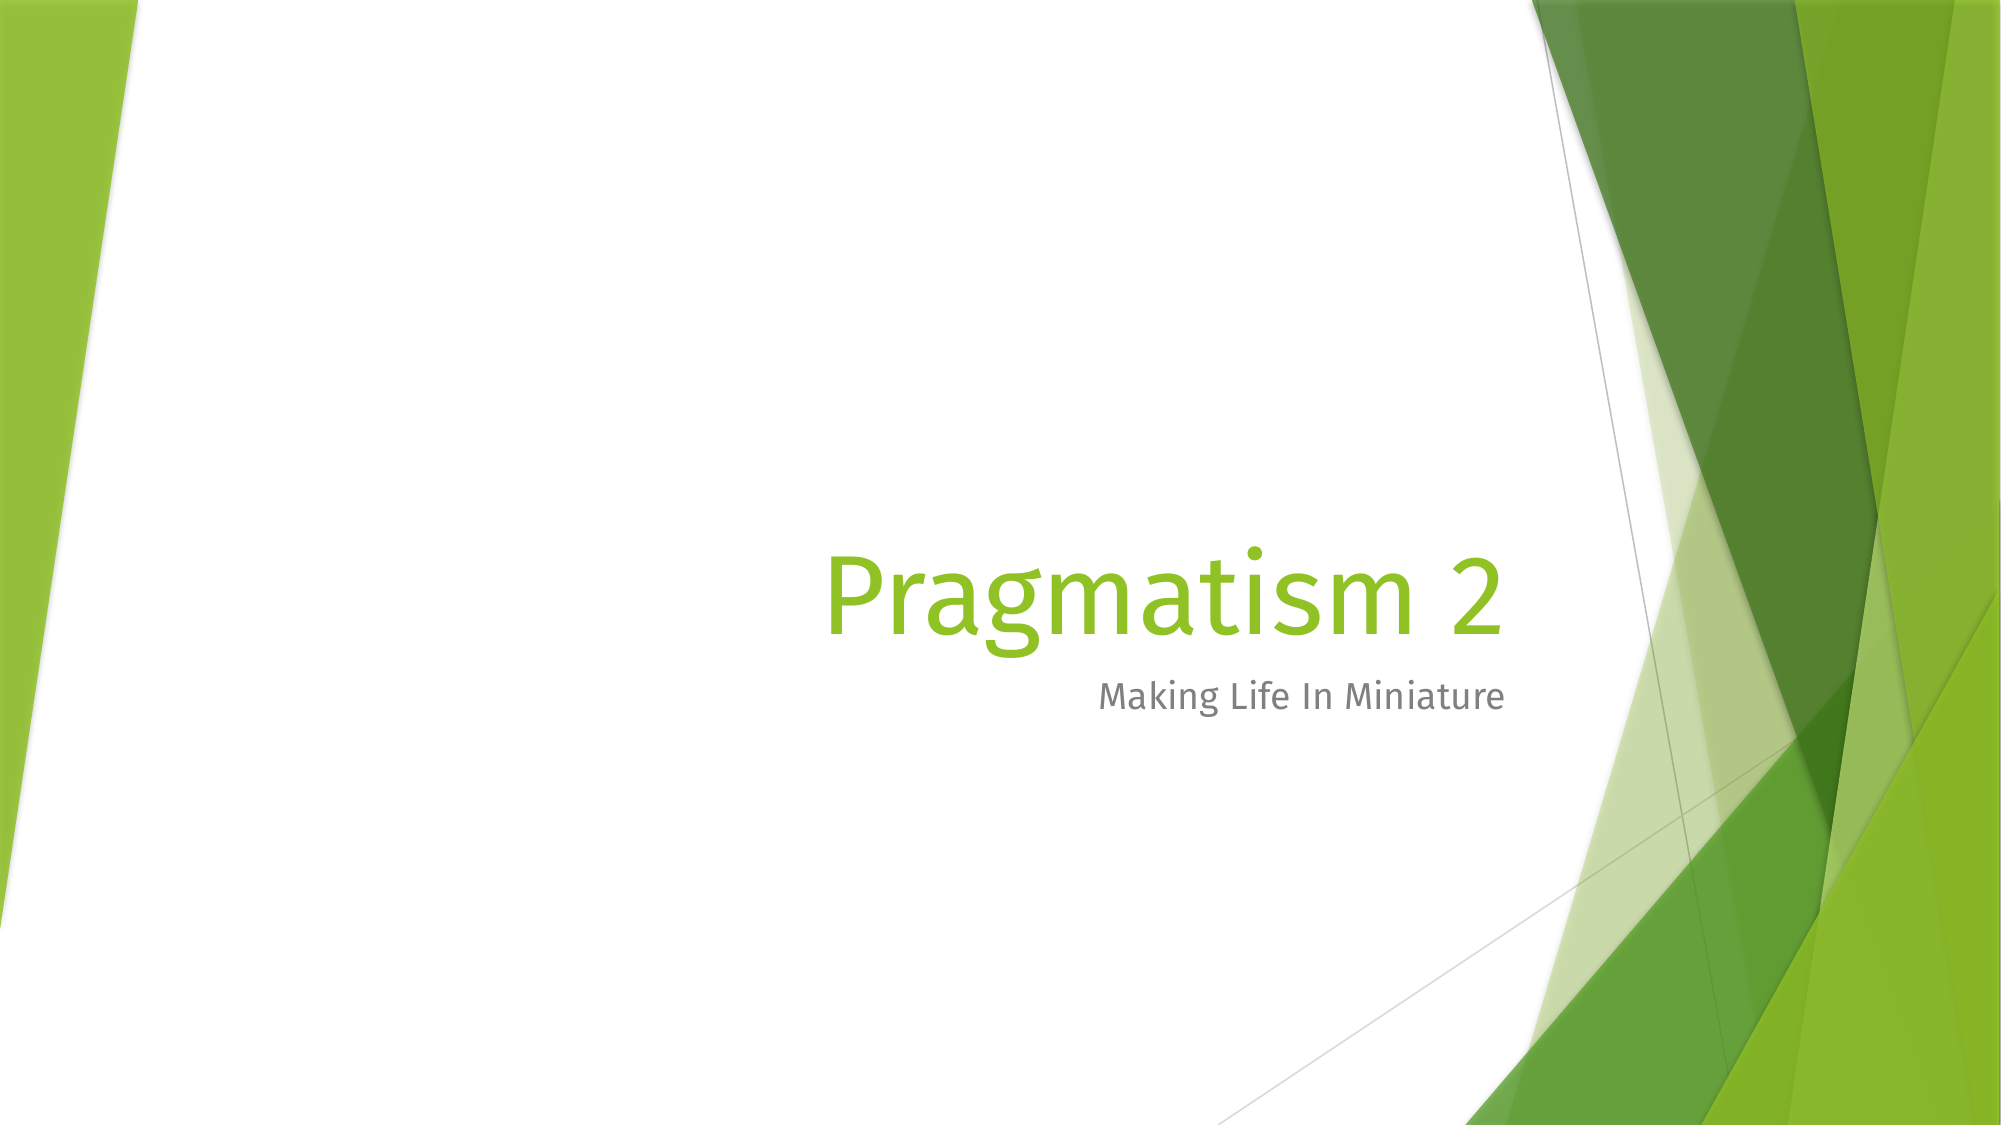

# Pragmatism 2
Making Life In Miniature